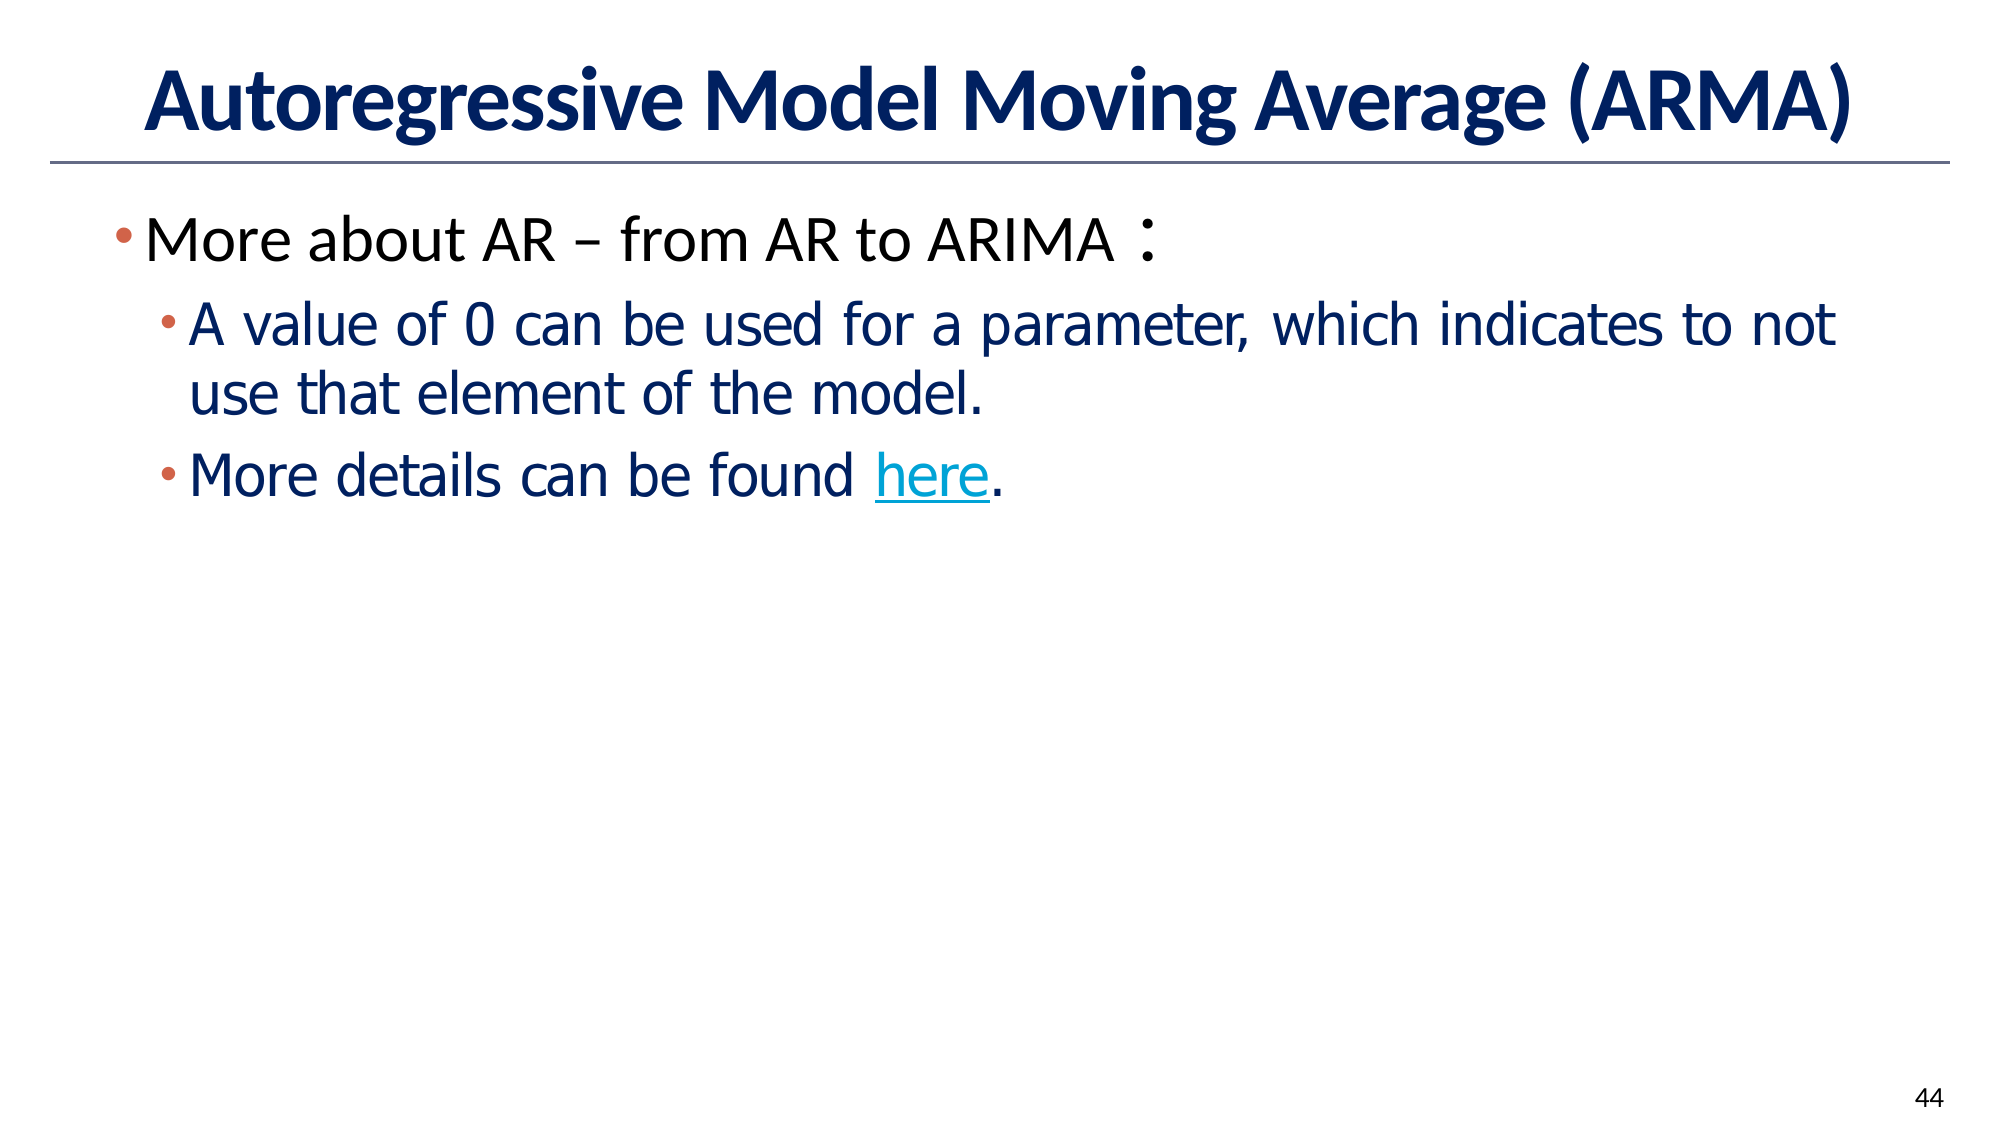

# Autoregressive Model Moving Average (ARMA)
More about AR – from AR to ARIMA：
A value of 0 can be used for a parameter, which indicates to not use that element of the model.
More details can be found here.

44